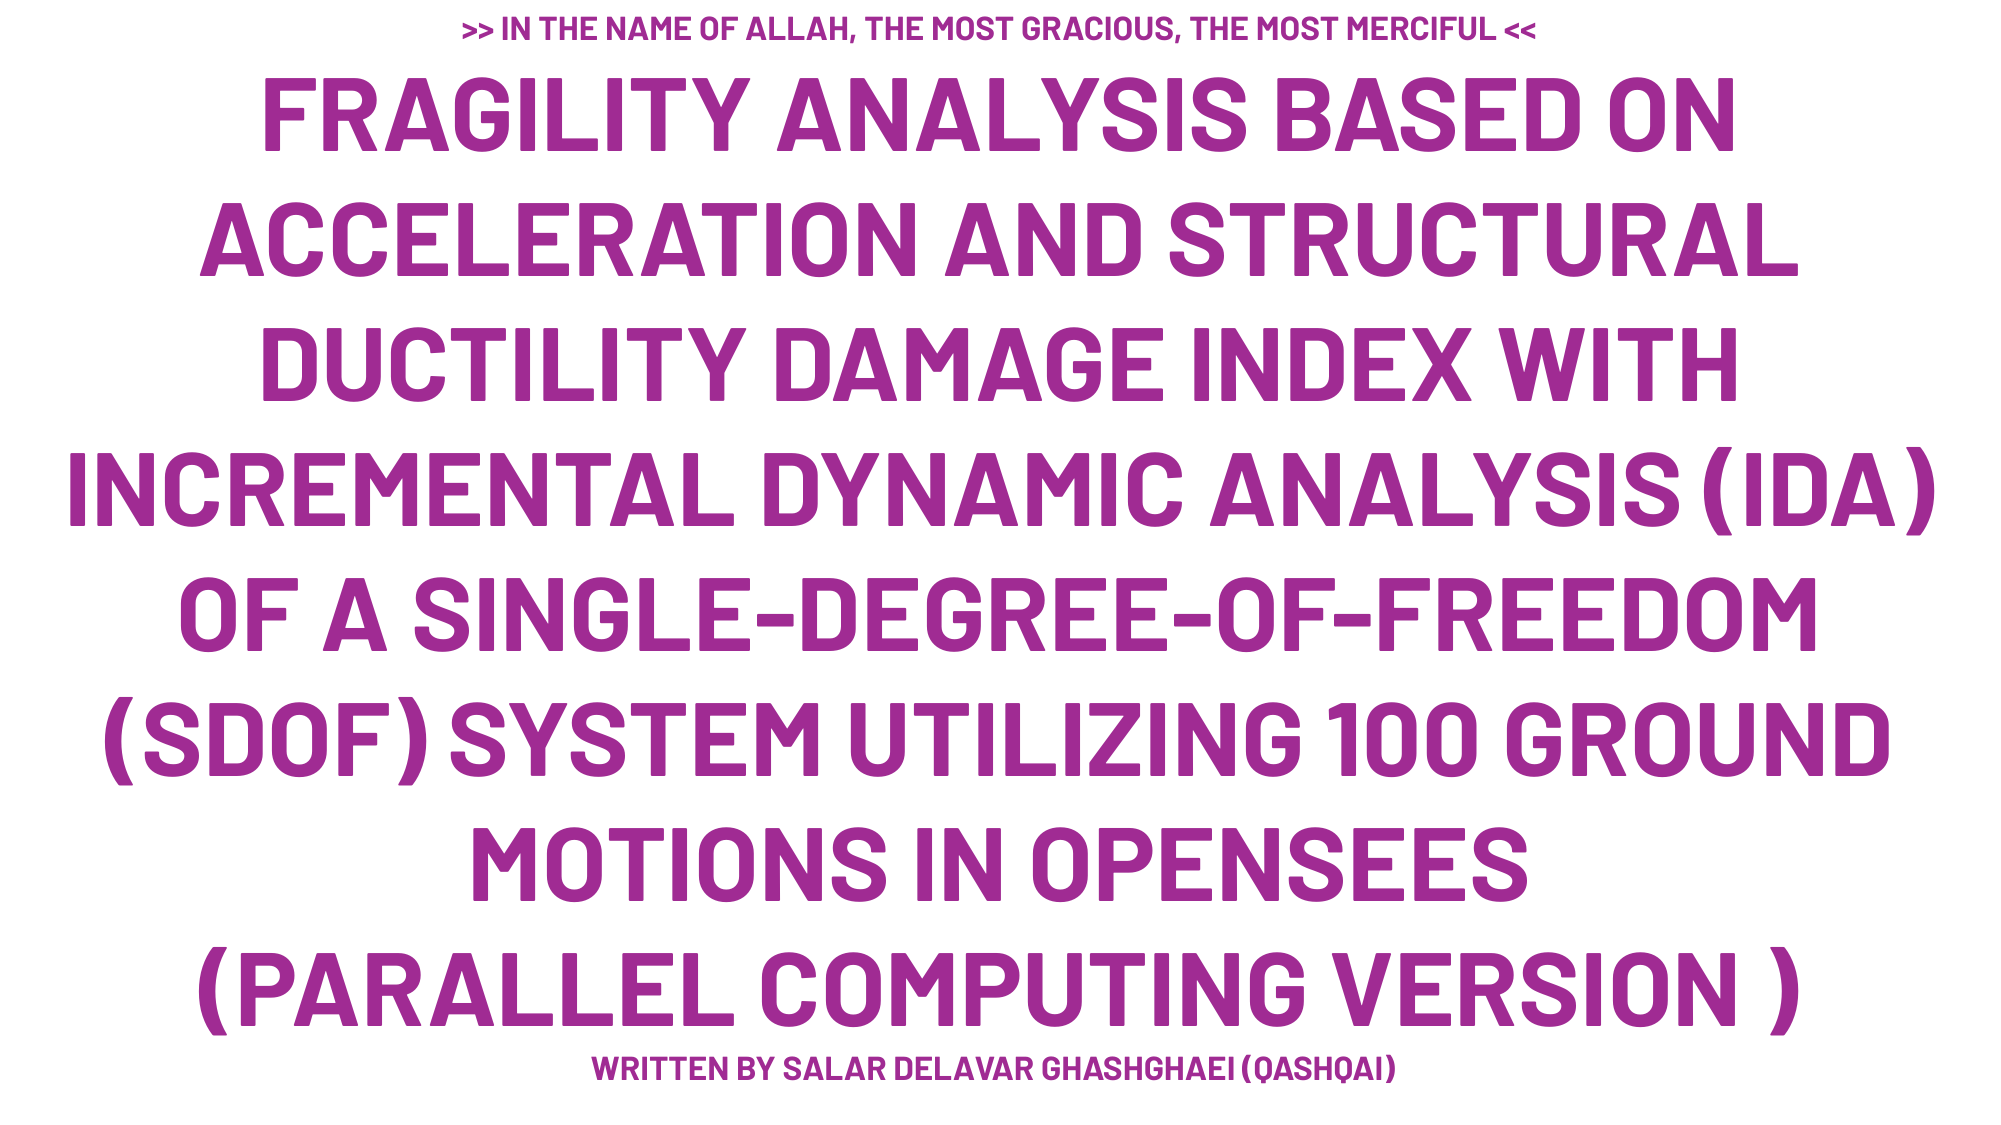

>> IN THE NAME OF ALLAH, THE MOST GRACIOUS, THE MOST MERCIFUL <<
FRAGILITY ANALYSIS BASED ON ACCELERATION AND STRUCTURAL DUCTILITY DAMAGE INDEX WITH INCREMENTAL DYNAMIC ANALYSIS (IDA) OF A SINGLE-DEGREE-OF-FREEDOM (SDOF) SYSTEM UTILIZING 100 GROUND MOTIONS IN OPENSEES
(PARALLEL COMPUTING VERSION )
WRITTEN BY SALAR DELAVAR GHASHGHAEI (QASHQAI)